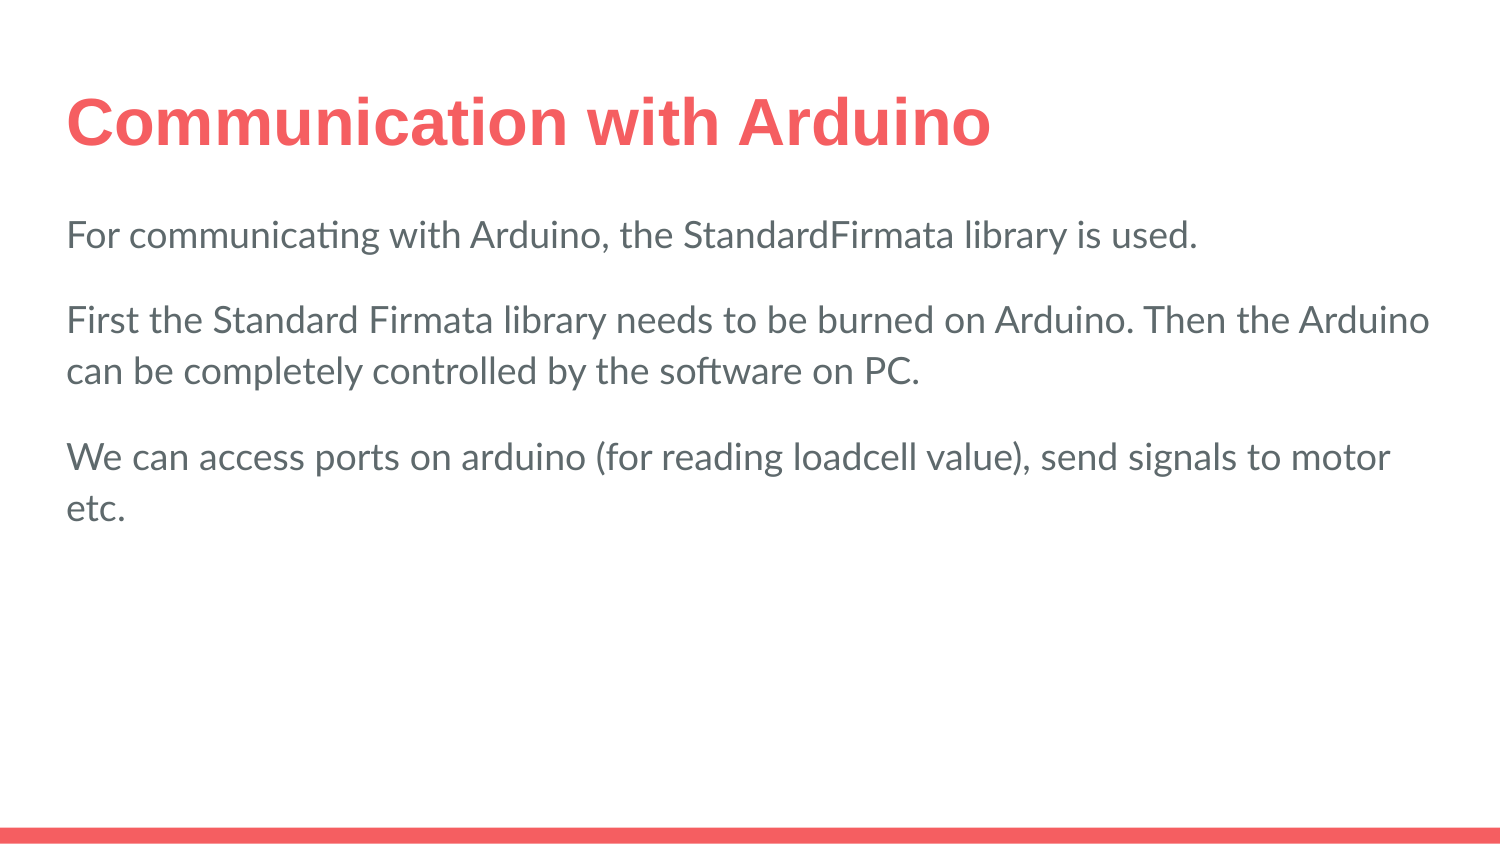

# Communication with Arduino
For communicating with Arduino, the StandardFirmata library is used.
First the Standard Firmata library needs to be burned on Arduino. Then the Arduino can be completely controlled by the software on PC.
We can access ports on arduino (for reading loadcell value), send signals to motor etc.